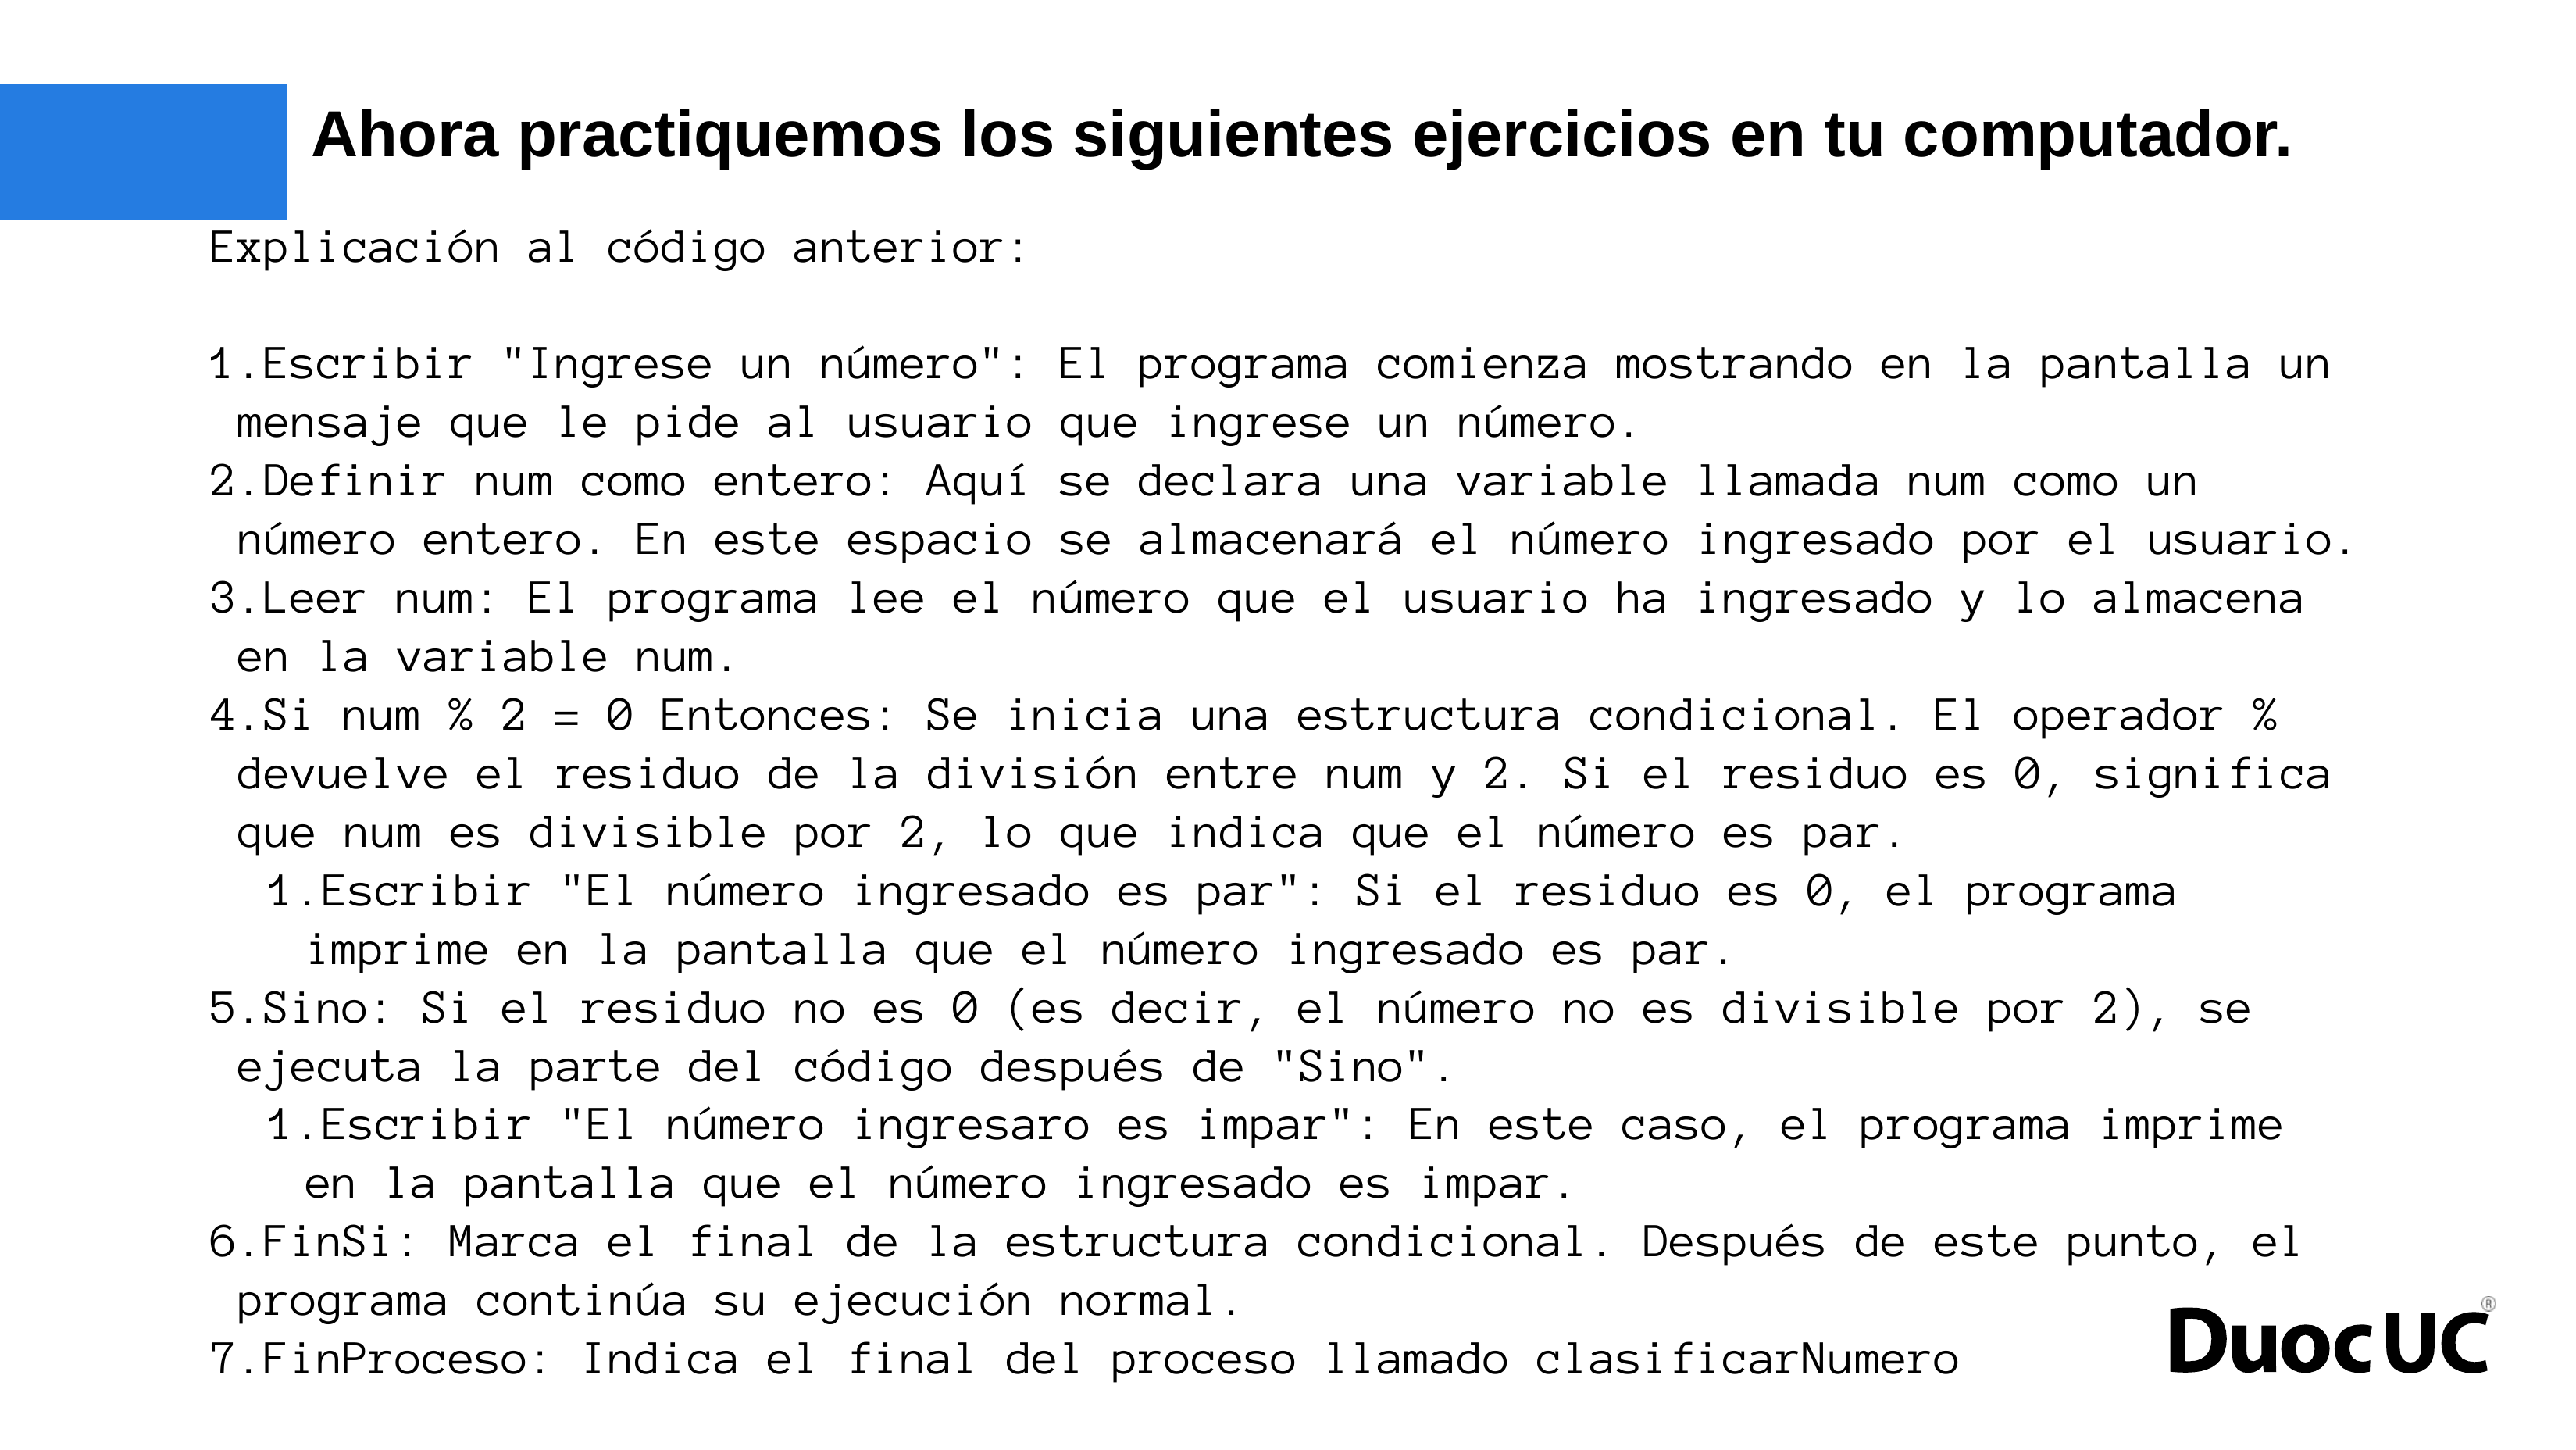

# Ahora practiquemos los siguientes ejercicios en tu computador.
Explicación al código anterior:

Escribir "Ingrese un número": El programa comienza mostrando en la pantalla un mensaje que le pide al usuario que ingrese un número.
Definir num como entero: Aquí se declara una variable llamada num como un número entero. En este espacio se almacenará el número ingresado por el usuario.
Leer num: El programa lee el número que el usuario ha ingresado y lo almacena en la variable num.
Si num % 2 = 0 Entonces: Se inicia una estructura condicional. El operador % devuelve el residuo de la división entre num y 2. Si el residuo es 0, significa que num es divisible por 2, lo que indica que el número es par.
Escribir "El número ingresado es par": Si el residuo es 0, el programa imprime en la pantalla que el número ingresado es par.
Sino: Si el residuo no es 0 (es decir, el número no es divisible por 2), se ejecuta la parte del código después de "Sino".
Escribir "El número ingresaro es impar": En este caso, el programa imprime en la pantalla que el número ingresado es impar.
FinSi: Marca el final de la estructura condicional. Después de este punto, el programa continúa su ejecución normal.
FinProceso: Indica el final del proceso llamado clasificarNumero